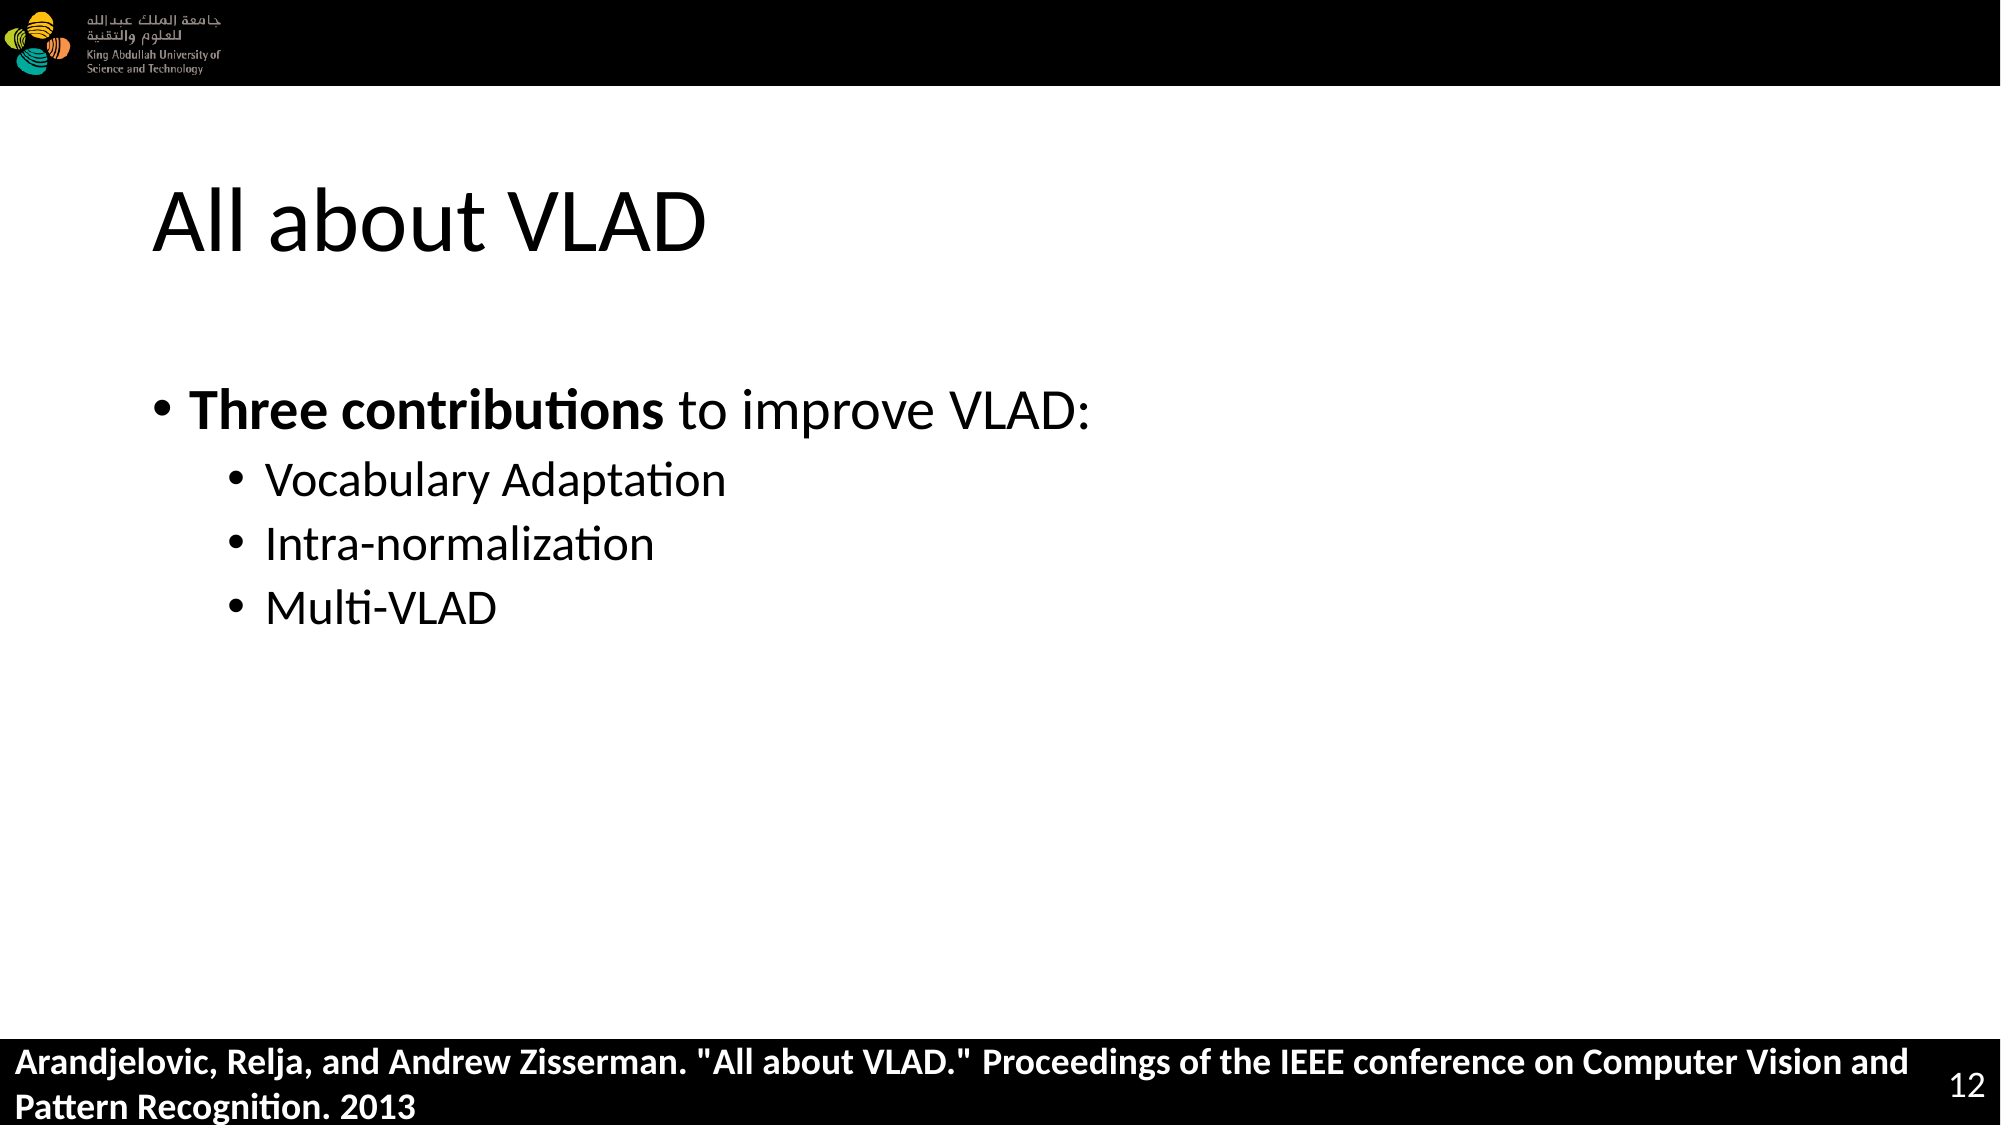

# All about VLAD
Three contributions to improve VLAD:
Vocabulary Adaptation
Intra-normalization
Multi-VLAD
Arandjelovic, Relja, and Andrew Zisserman. "All about VLAD." Proceedings of the IEEE conference on Computer Vision and Pattern Recognition. 2013
12